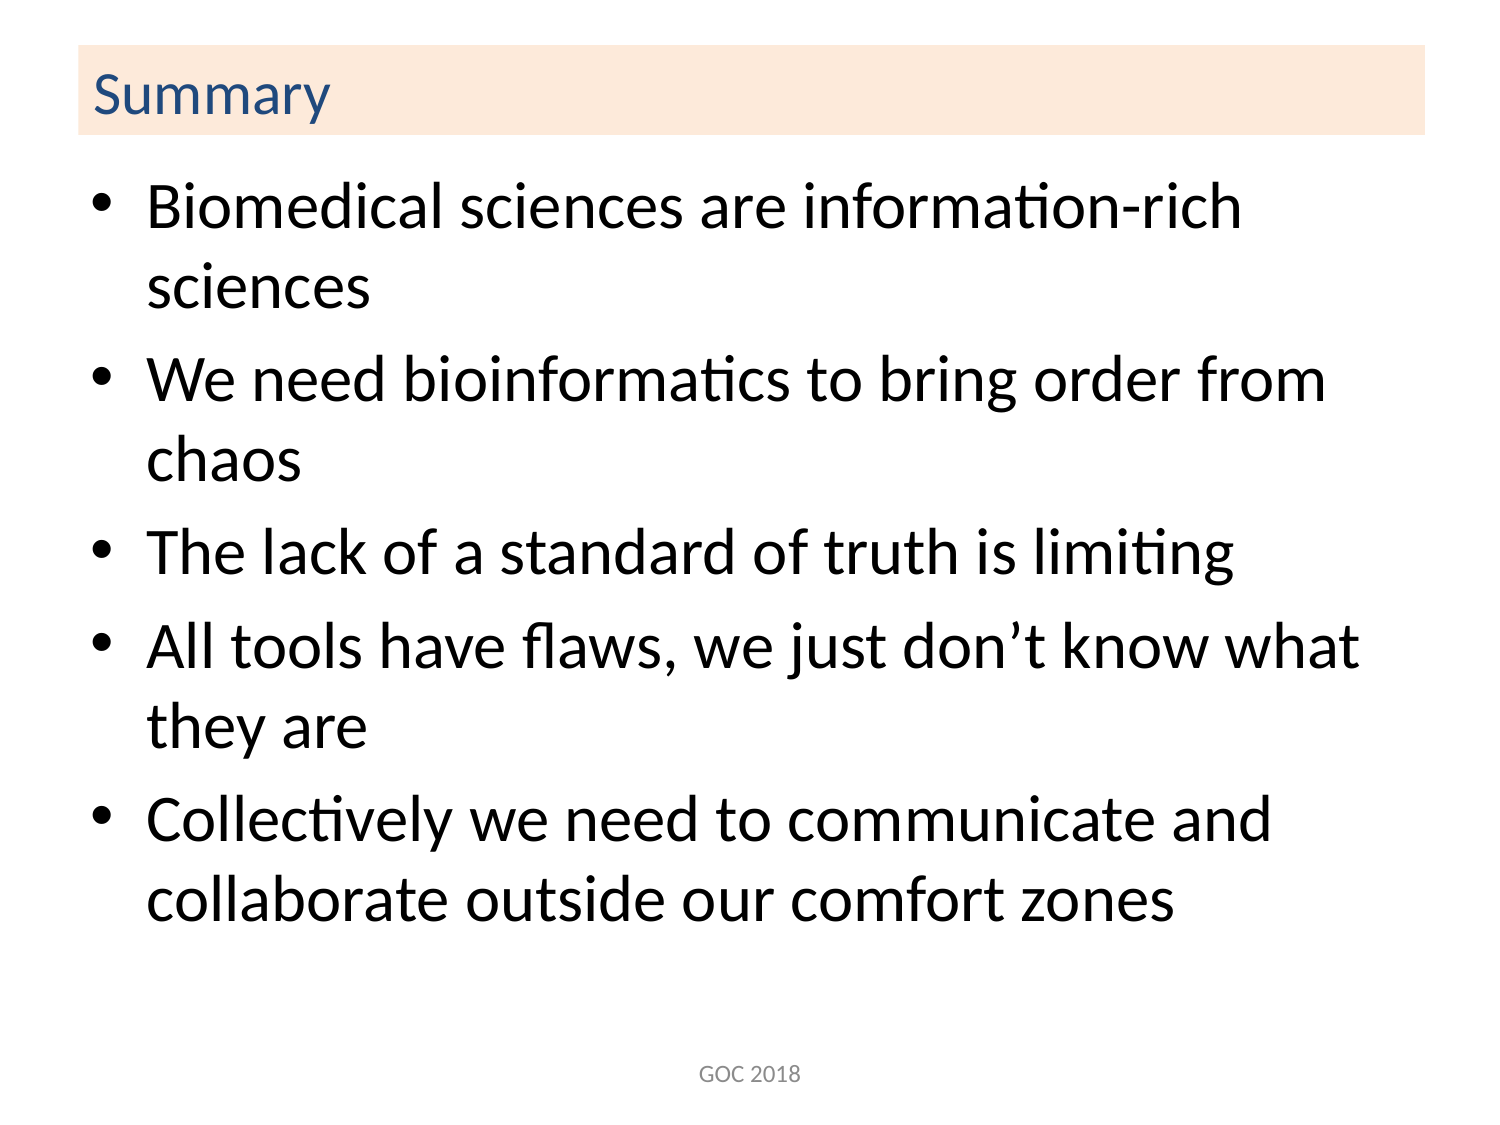

# Summary
Biomedical sciences are information-rich sciences
We need bioinformatics to bring order from chaos
The lack of a standard of truth is limiting
All tools have flaws, we just don’t know what they are
Collectively we need to communicate and collaborate outside our comfort zones
GOC 2018